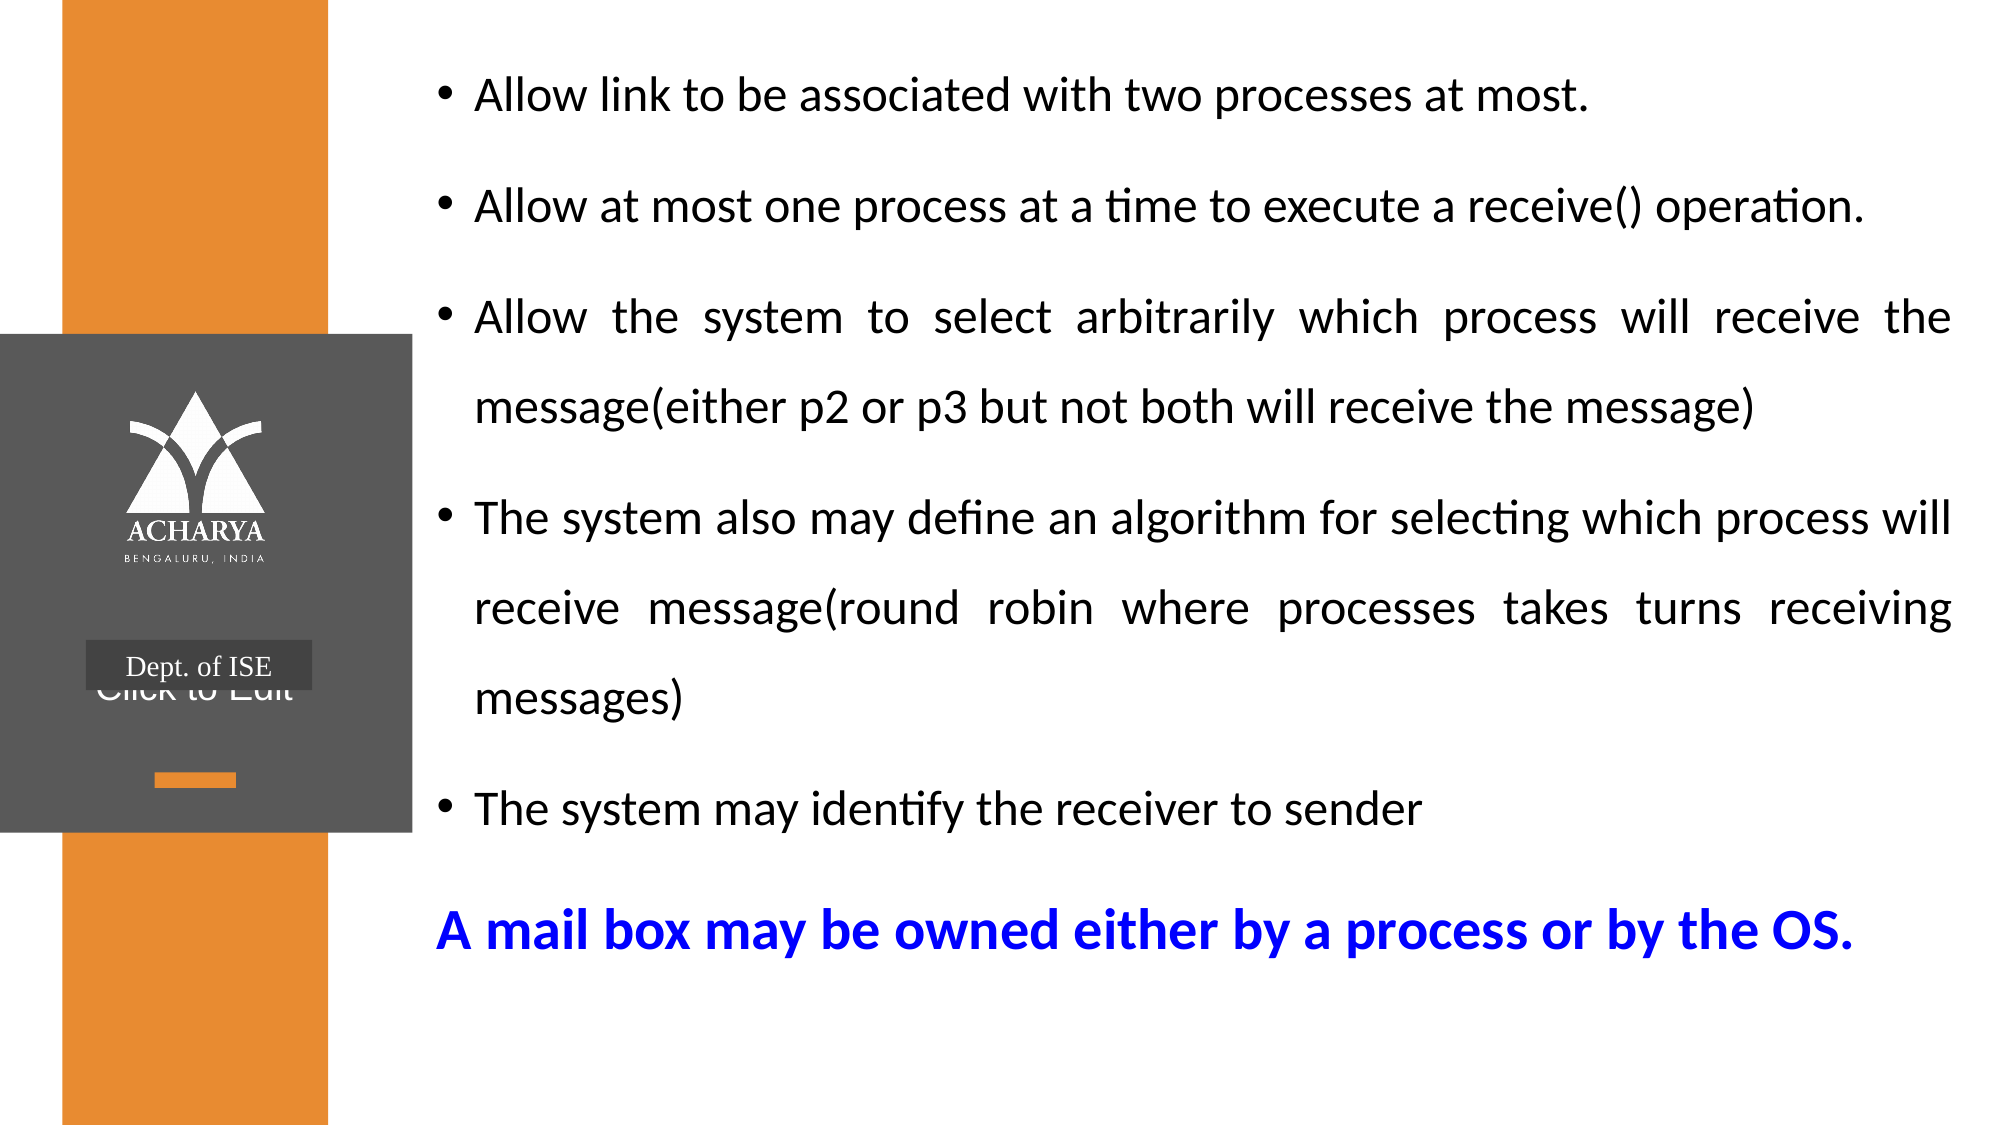

Allow link to be associated with two processes at most.
Allow at most one process at a time to execute a receive() operation.
Allow the system to select arbitrarily which process will receive the message(either p2 or p3 but not both will receive the message)
The system also may define an algorithm for selecting which process will receive message(round robin where processes takes turns receiving messages)
The system may identify the receiver to sender
A mail box may be owned either by a process or by the OS.

Dept. of ISE